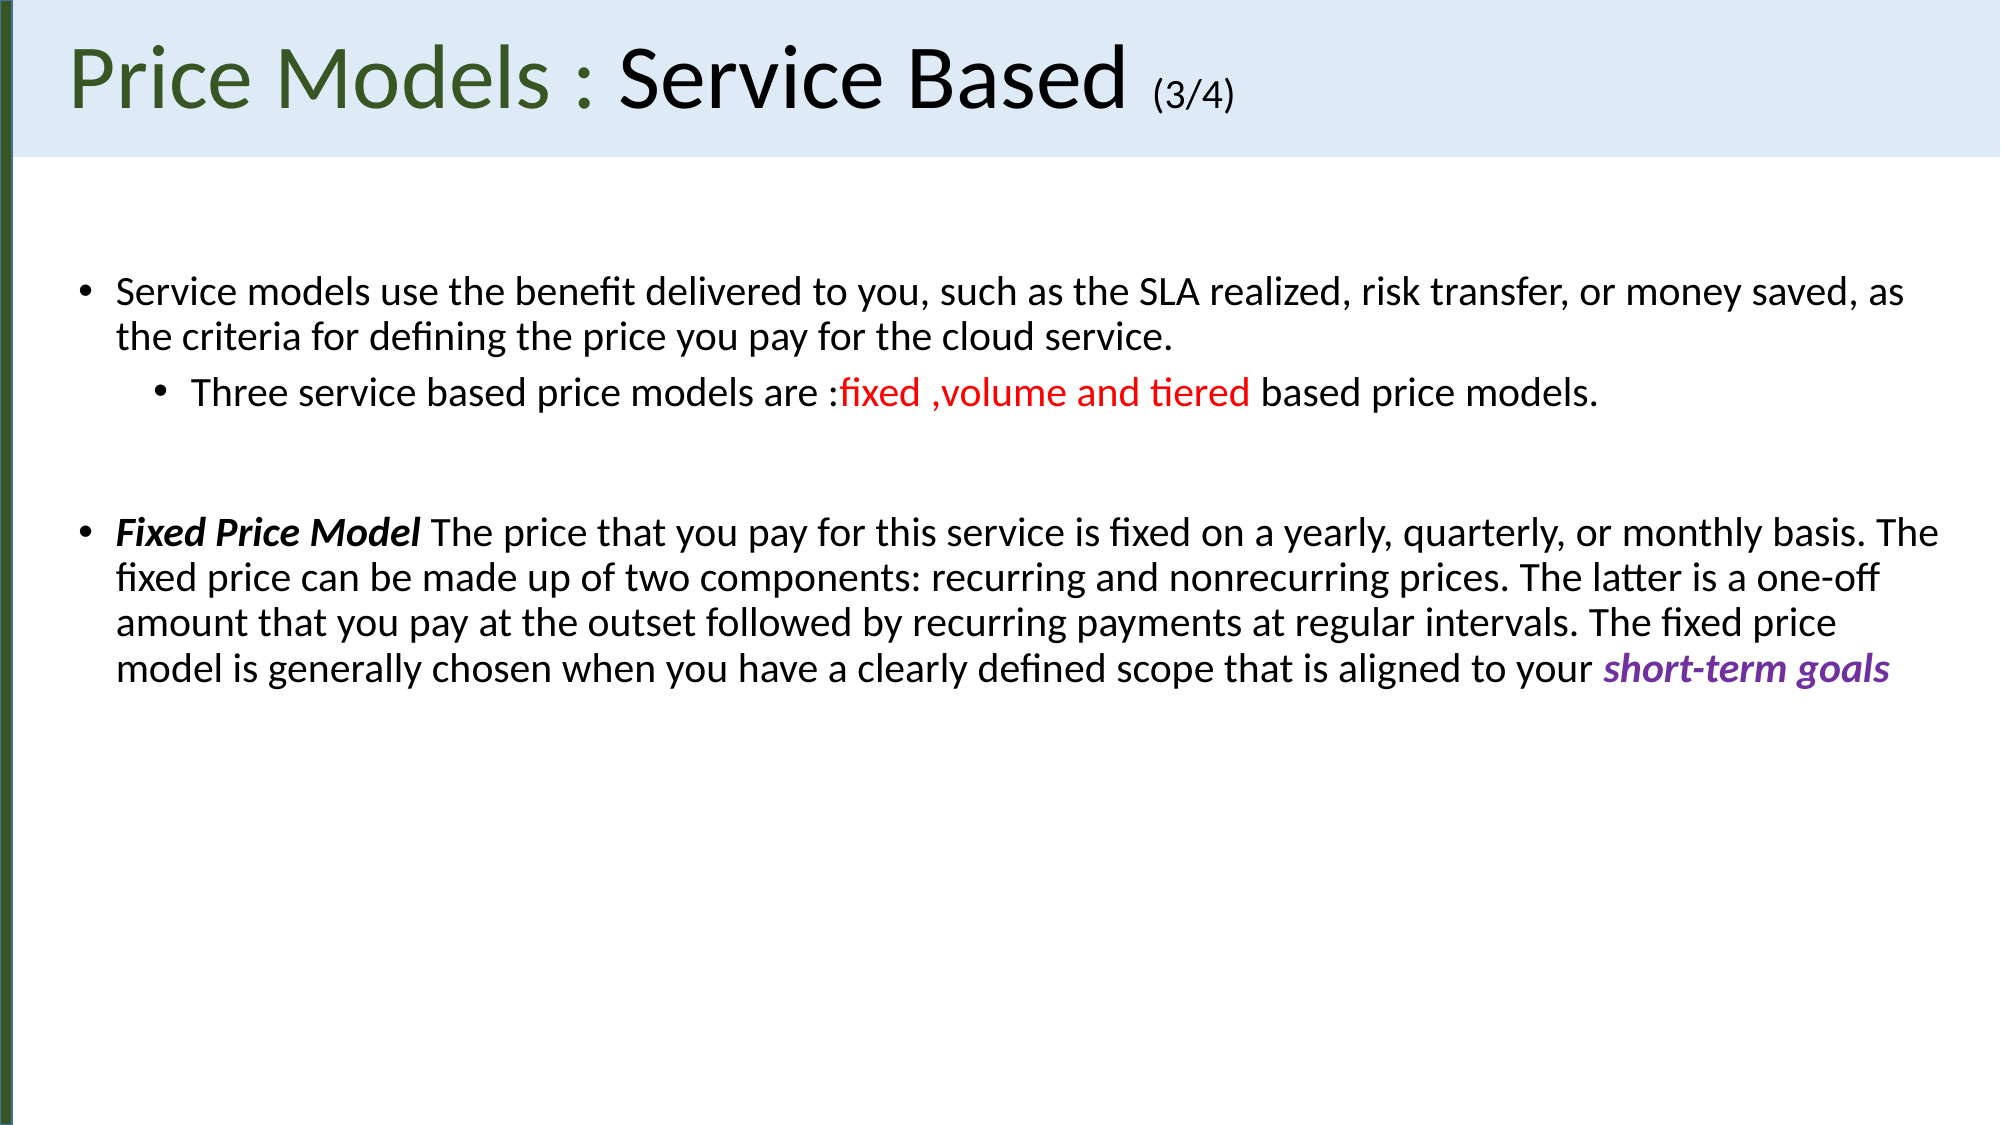

Price Models : Service Based (3/4)
Service models use the benefit delivered to you, such as the SLA realized, risk transfer, or money saved, as the criteria for defining the price you pay for the cloud service.
Three service based price models are :fixed ,volume and tiered based price models.

Fixed Price Model The price that you pay for this service is fixed on a yearly, quarterly, or monthly basis. The fixed price can be made up of two components: recurring and nonrecurring prices. The latter is a one-off amount that you pay at the outset followed by recurring payments at regular intervals. The fixed price model is generally chosen when you have a clearly defined scope that is aligned to your short-term goals